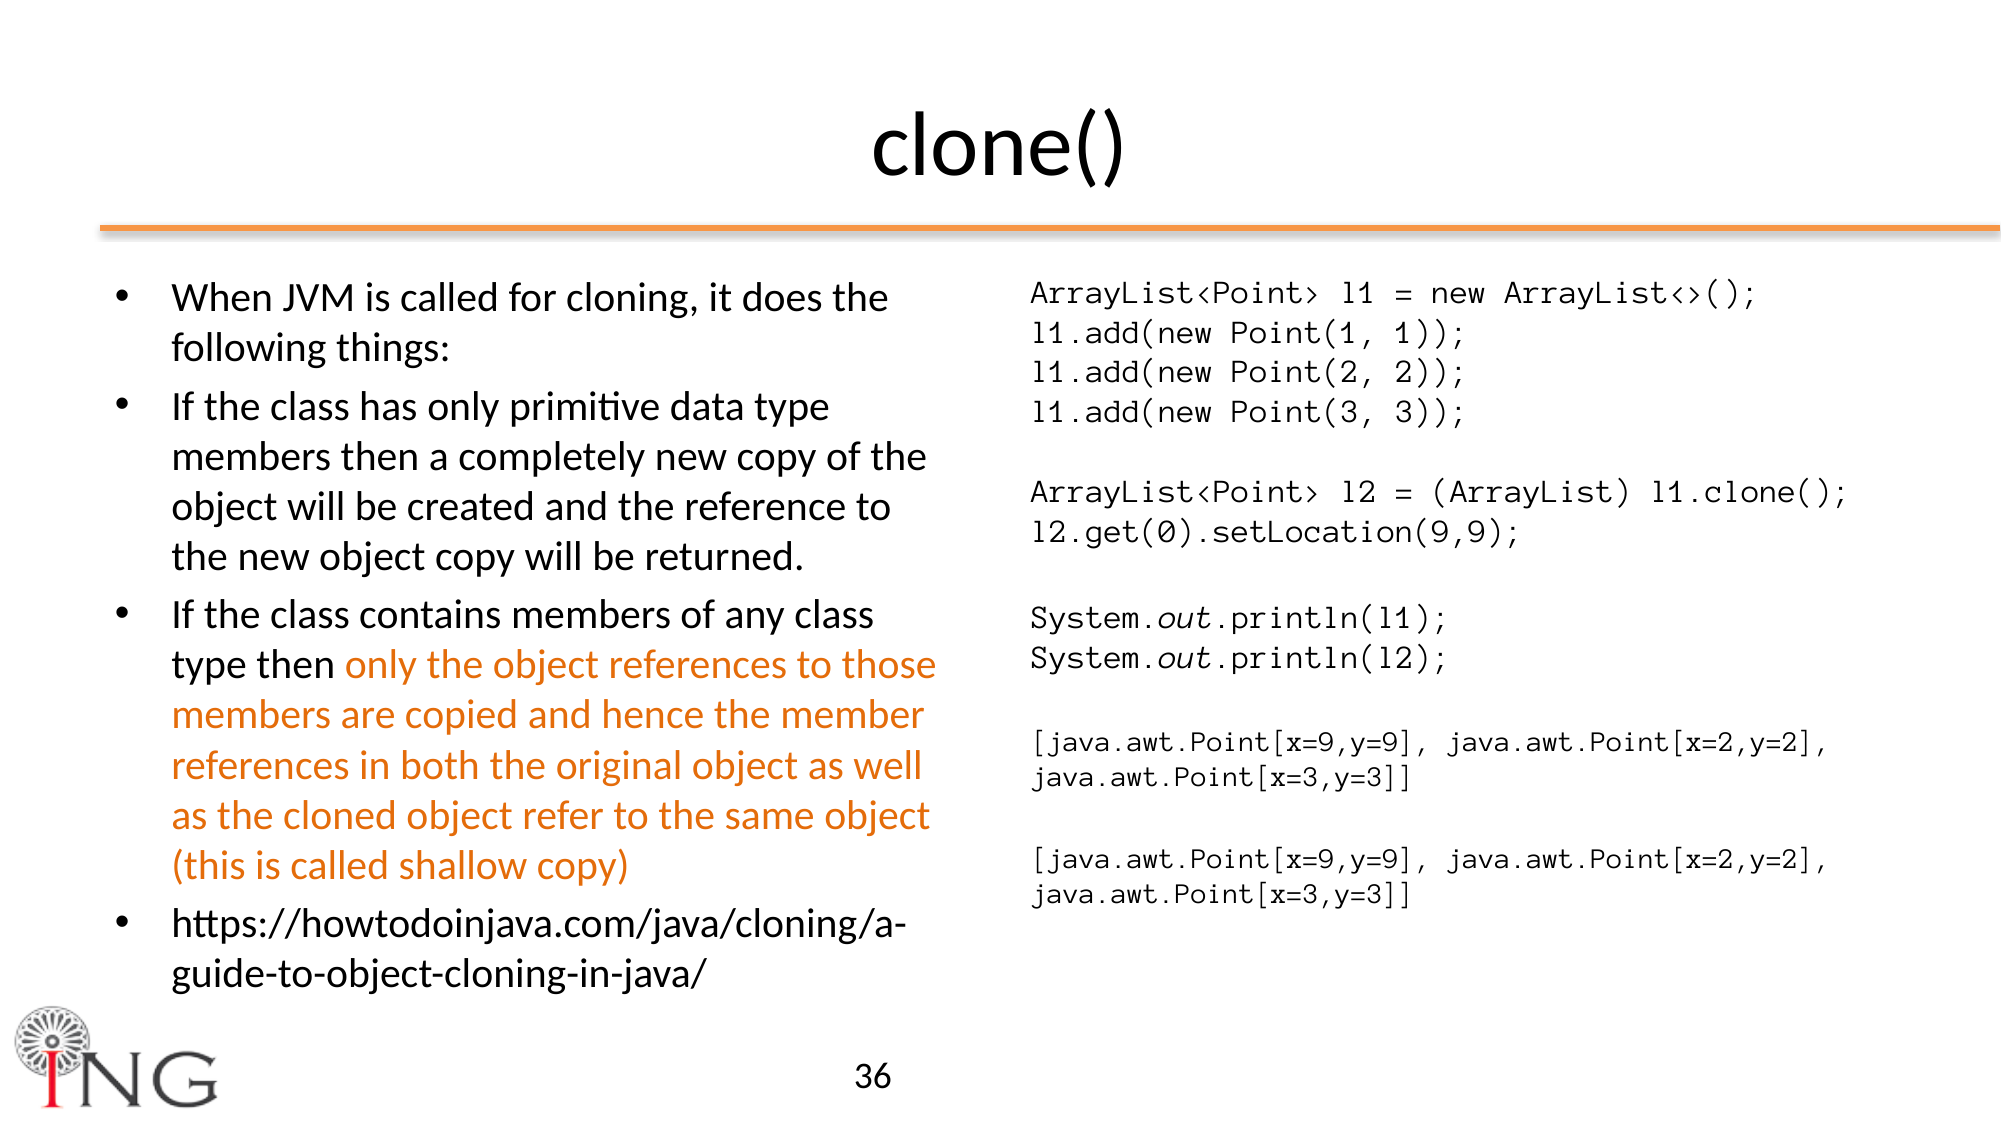

# clone()
When JVM is called for cloning, it does the following things:
If the class has only primitive data type members then a completely new copy of the object will be created and the reference to the new object copy will be returned.
If the class contains members of any class type then only the object references to those members are copied and hence the member references in both the original object as well as the cloned object refer to the same object (this is called shallow copy)
https://howtodoinjava.com/java/cloning/a-guide-to-object-cloning-in-java/
ArrayList<Point> l1 = new ArrayList<>();
l1.add(new Point(1, 1));
l1.add(new Point(2, 2));
l1.add(new Point(3, 3));
ArrayList<Point> l2 = (ArrayList) l1.clone();
l2.get(0).setLocation(9,9);
System.out.println(l1);
System.out.println(l2);

[java.awt.Point[x=9,y=9], java.awt.Point[x=2,y=2], java.awt.Point[x=3,y=3]]

[java.awt.Point[x=9,y=9], java.awt.Point[x=2,y=2], java.awt.Point[x=3,y=3]]
36